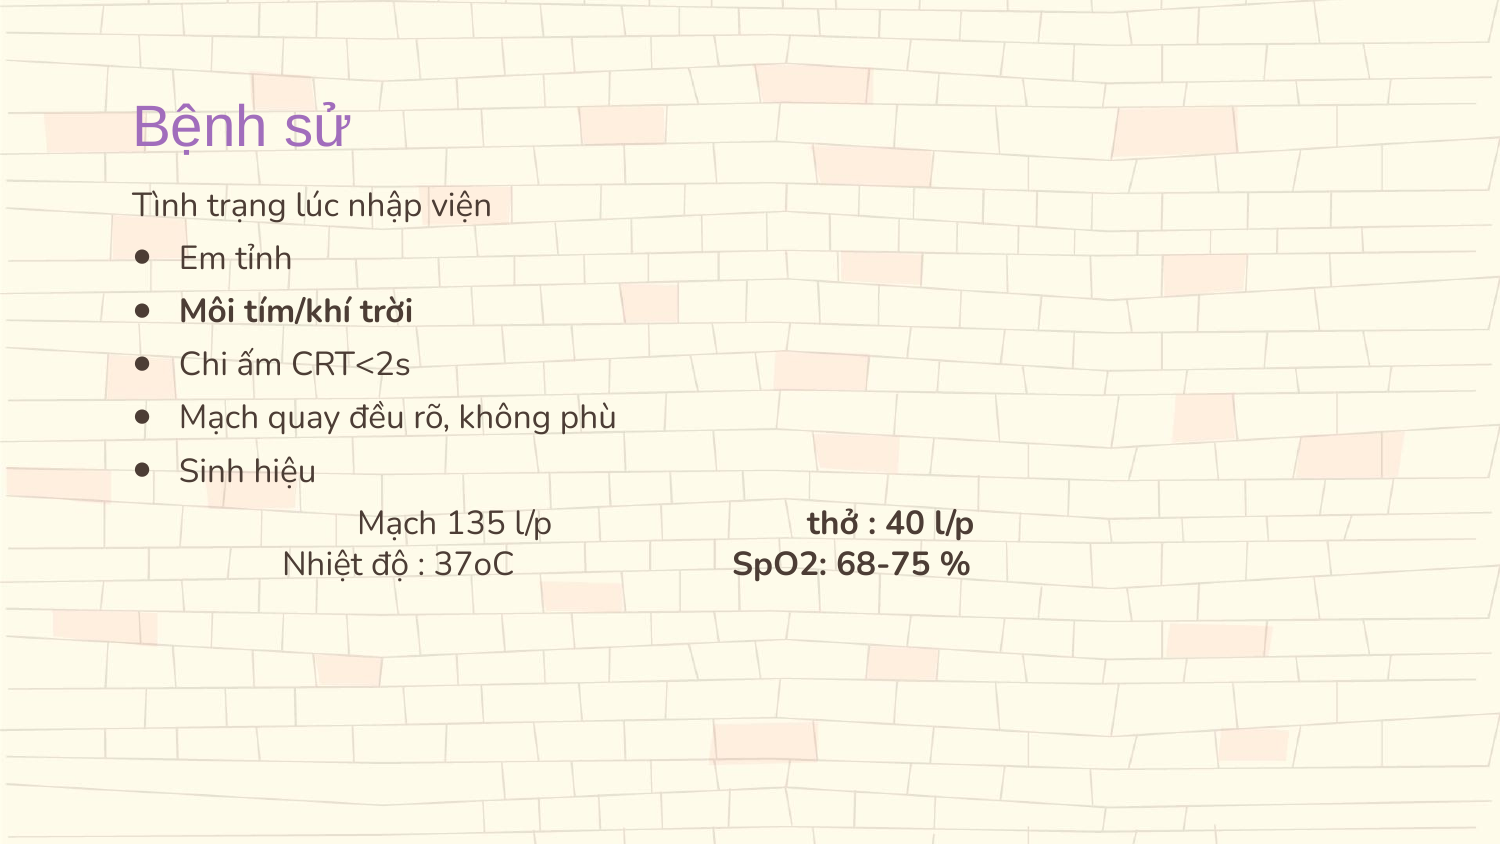

# Bệnh sử
Tình trạng lúc nhập viện
Em tỉnh
Môi tím/khí trời
Chi ấm CRT<2s
Mạch quay đều rõ, không phù
Sinh hiệu
	Mạch 135 l/p 		thở : 40 l/p
	Nhiệt độ : 37oC 		SpO2: 68-75 %